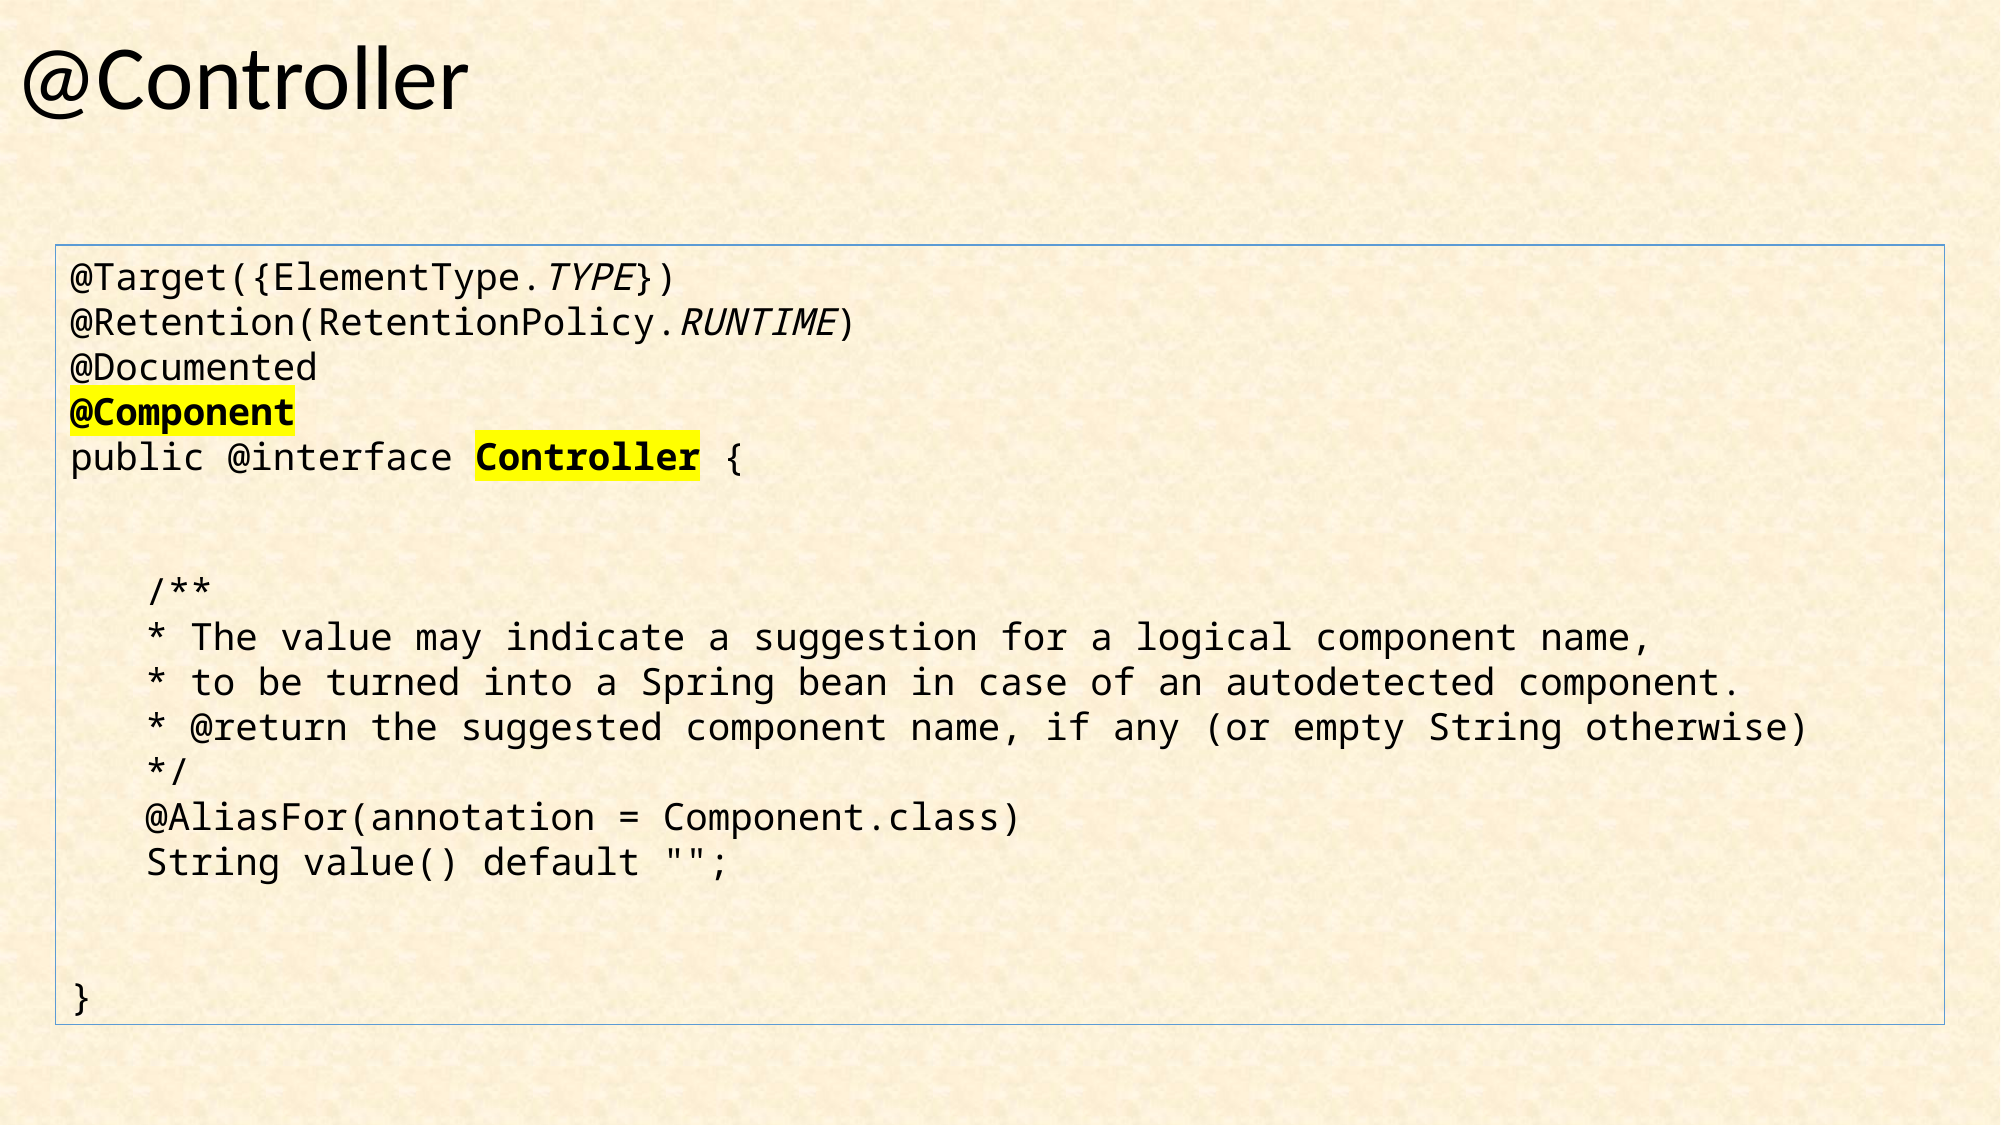

# @Controller
@Target({ElementType.TYPE})
@Retention(RetentionPolicy.RUNTIME)
@Documented
@Component
public @interface Controller {

/**
* The value may indicate a suggestion for a logical component name,
* to be turned into a Spring bean in case of an autodetected component.
* @return the suggested component name, if any (or empty String otherwise)
*/
@AliasFor(annotation = Component.class)
String value() default "";

}